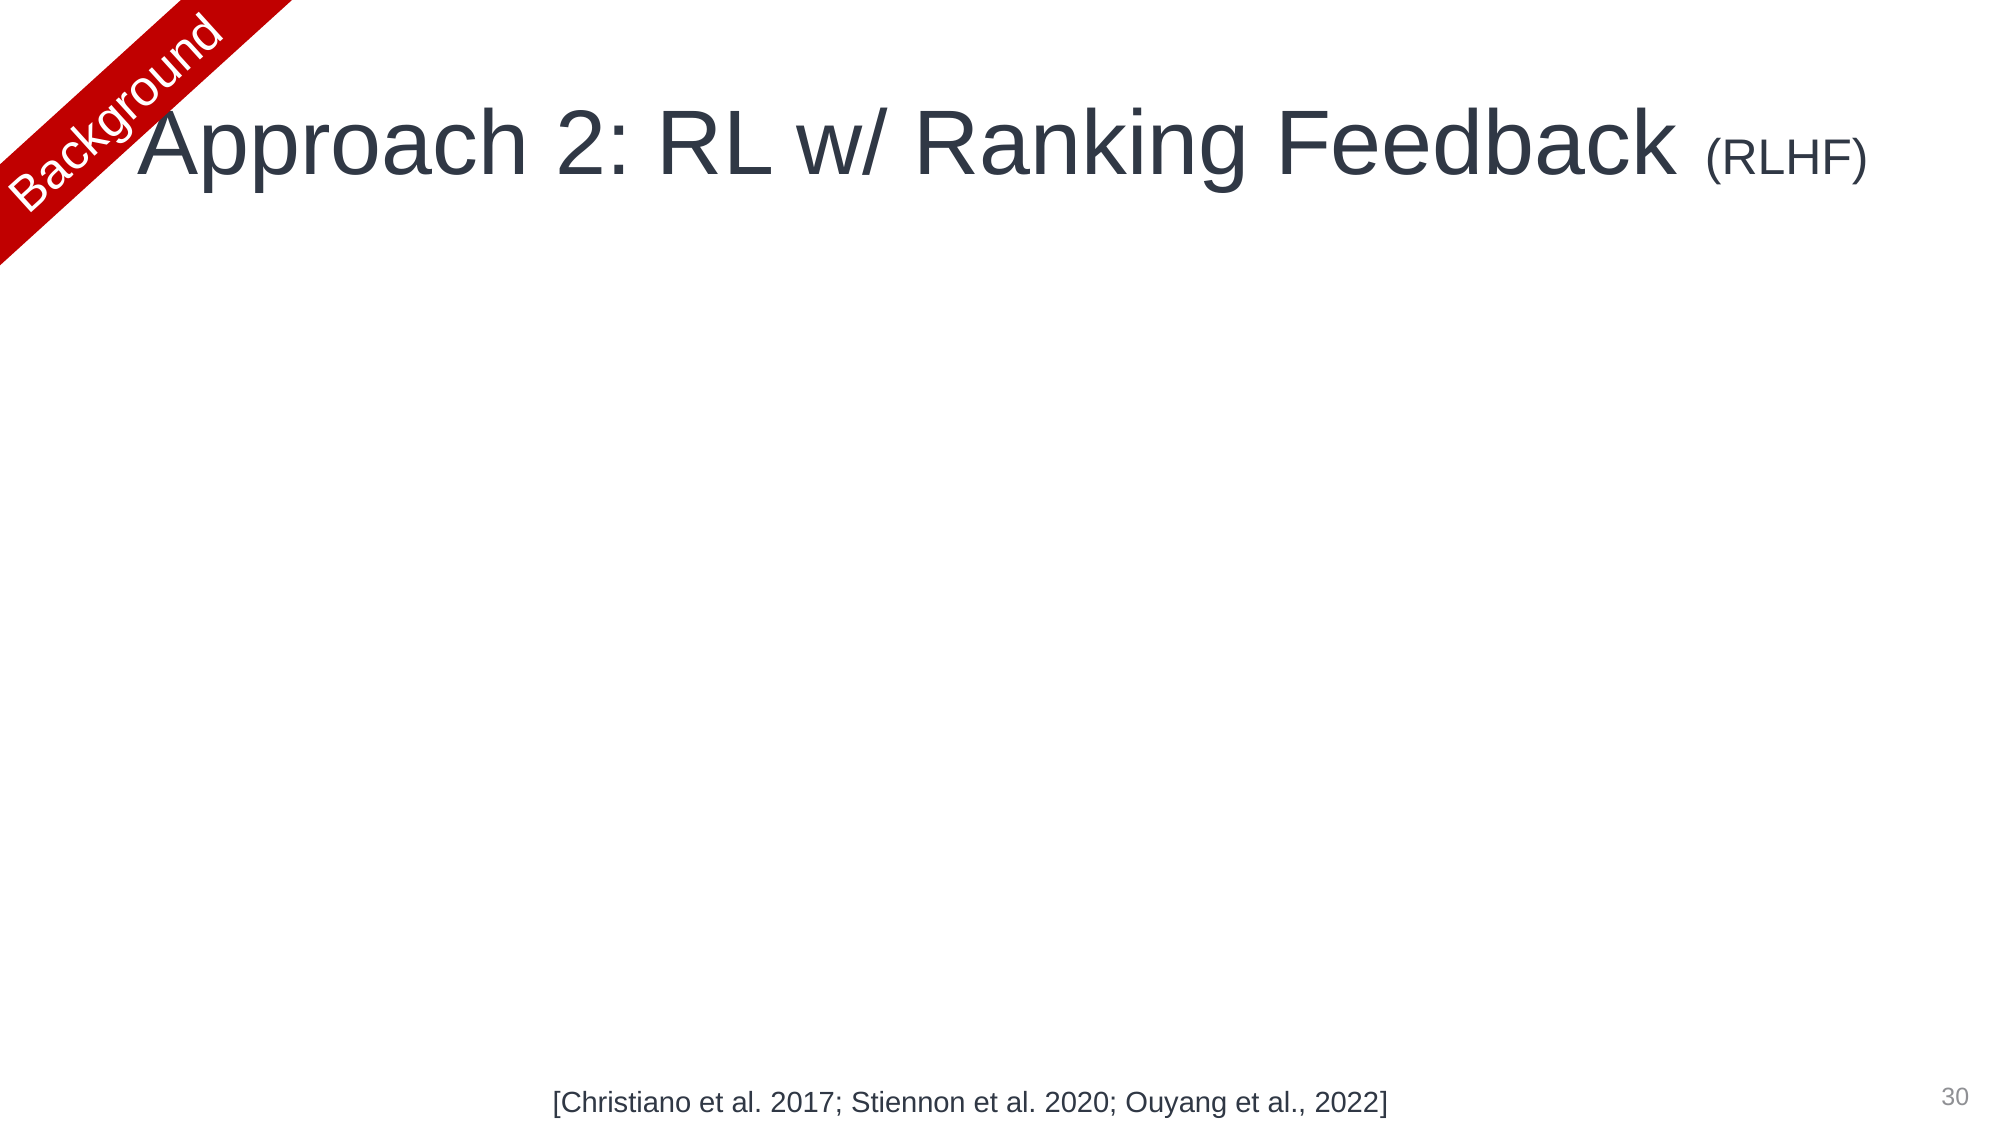

# Approach 2: RL w/ Ranking Feedback (RLHF)
Background

30
[Christiano et al. 2017; Stiennon et al. 2020; Ouyang et al., 2022]